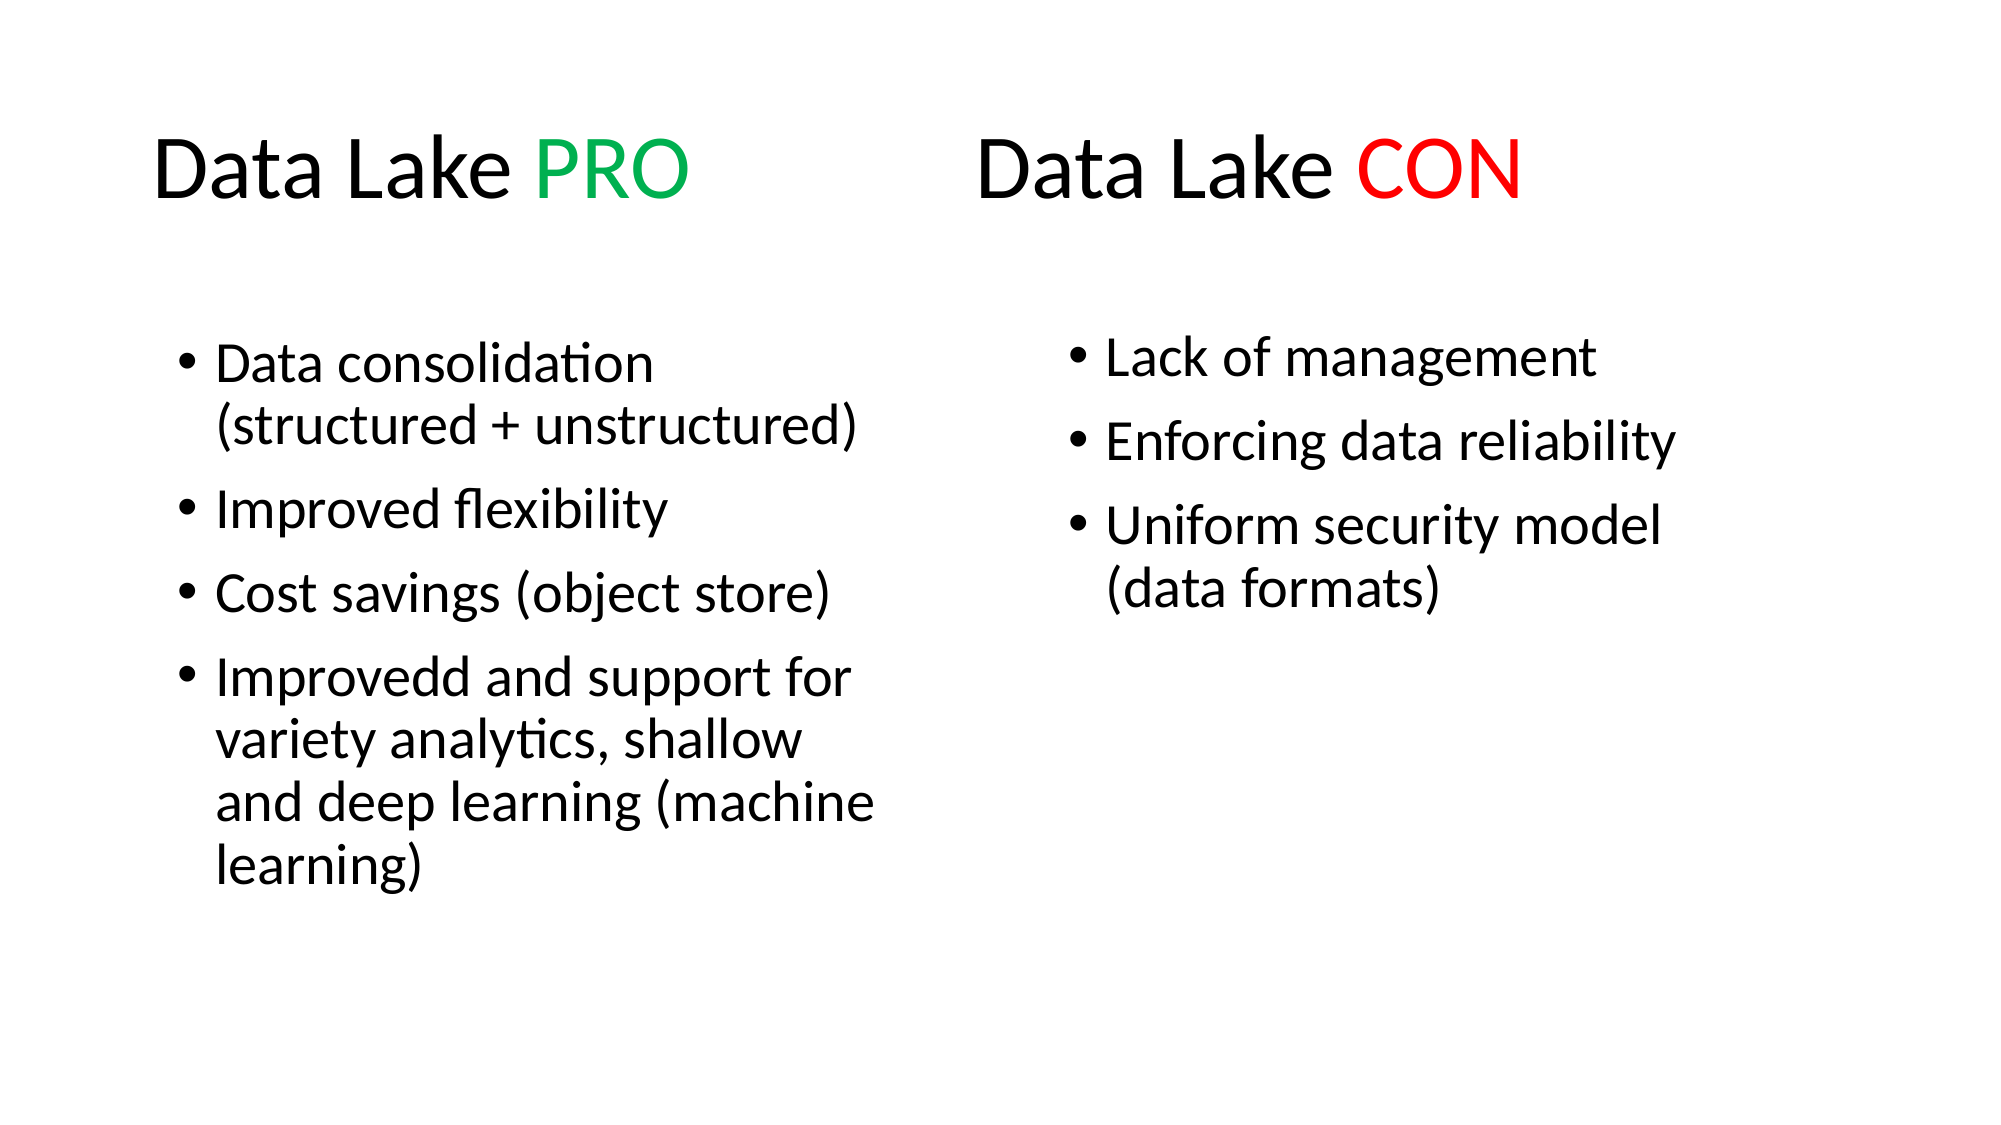

# Data Lake PRO
Data Lake CON
Lack of management
Enforcing data reliability
Uniform security model (data formats)
Data consolidation (structured + unstructured)
Improved flexibility
Cost savings (object store)
Improvedd and support for variety analytics, shallow and deep learning (machine learning)